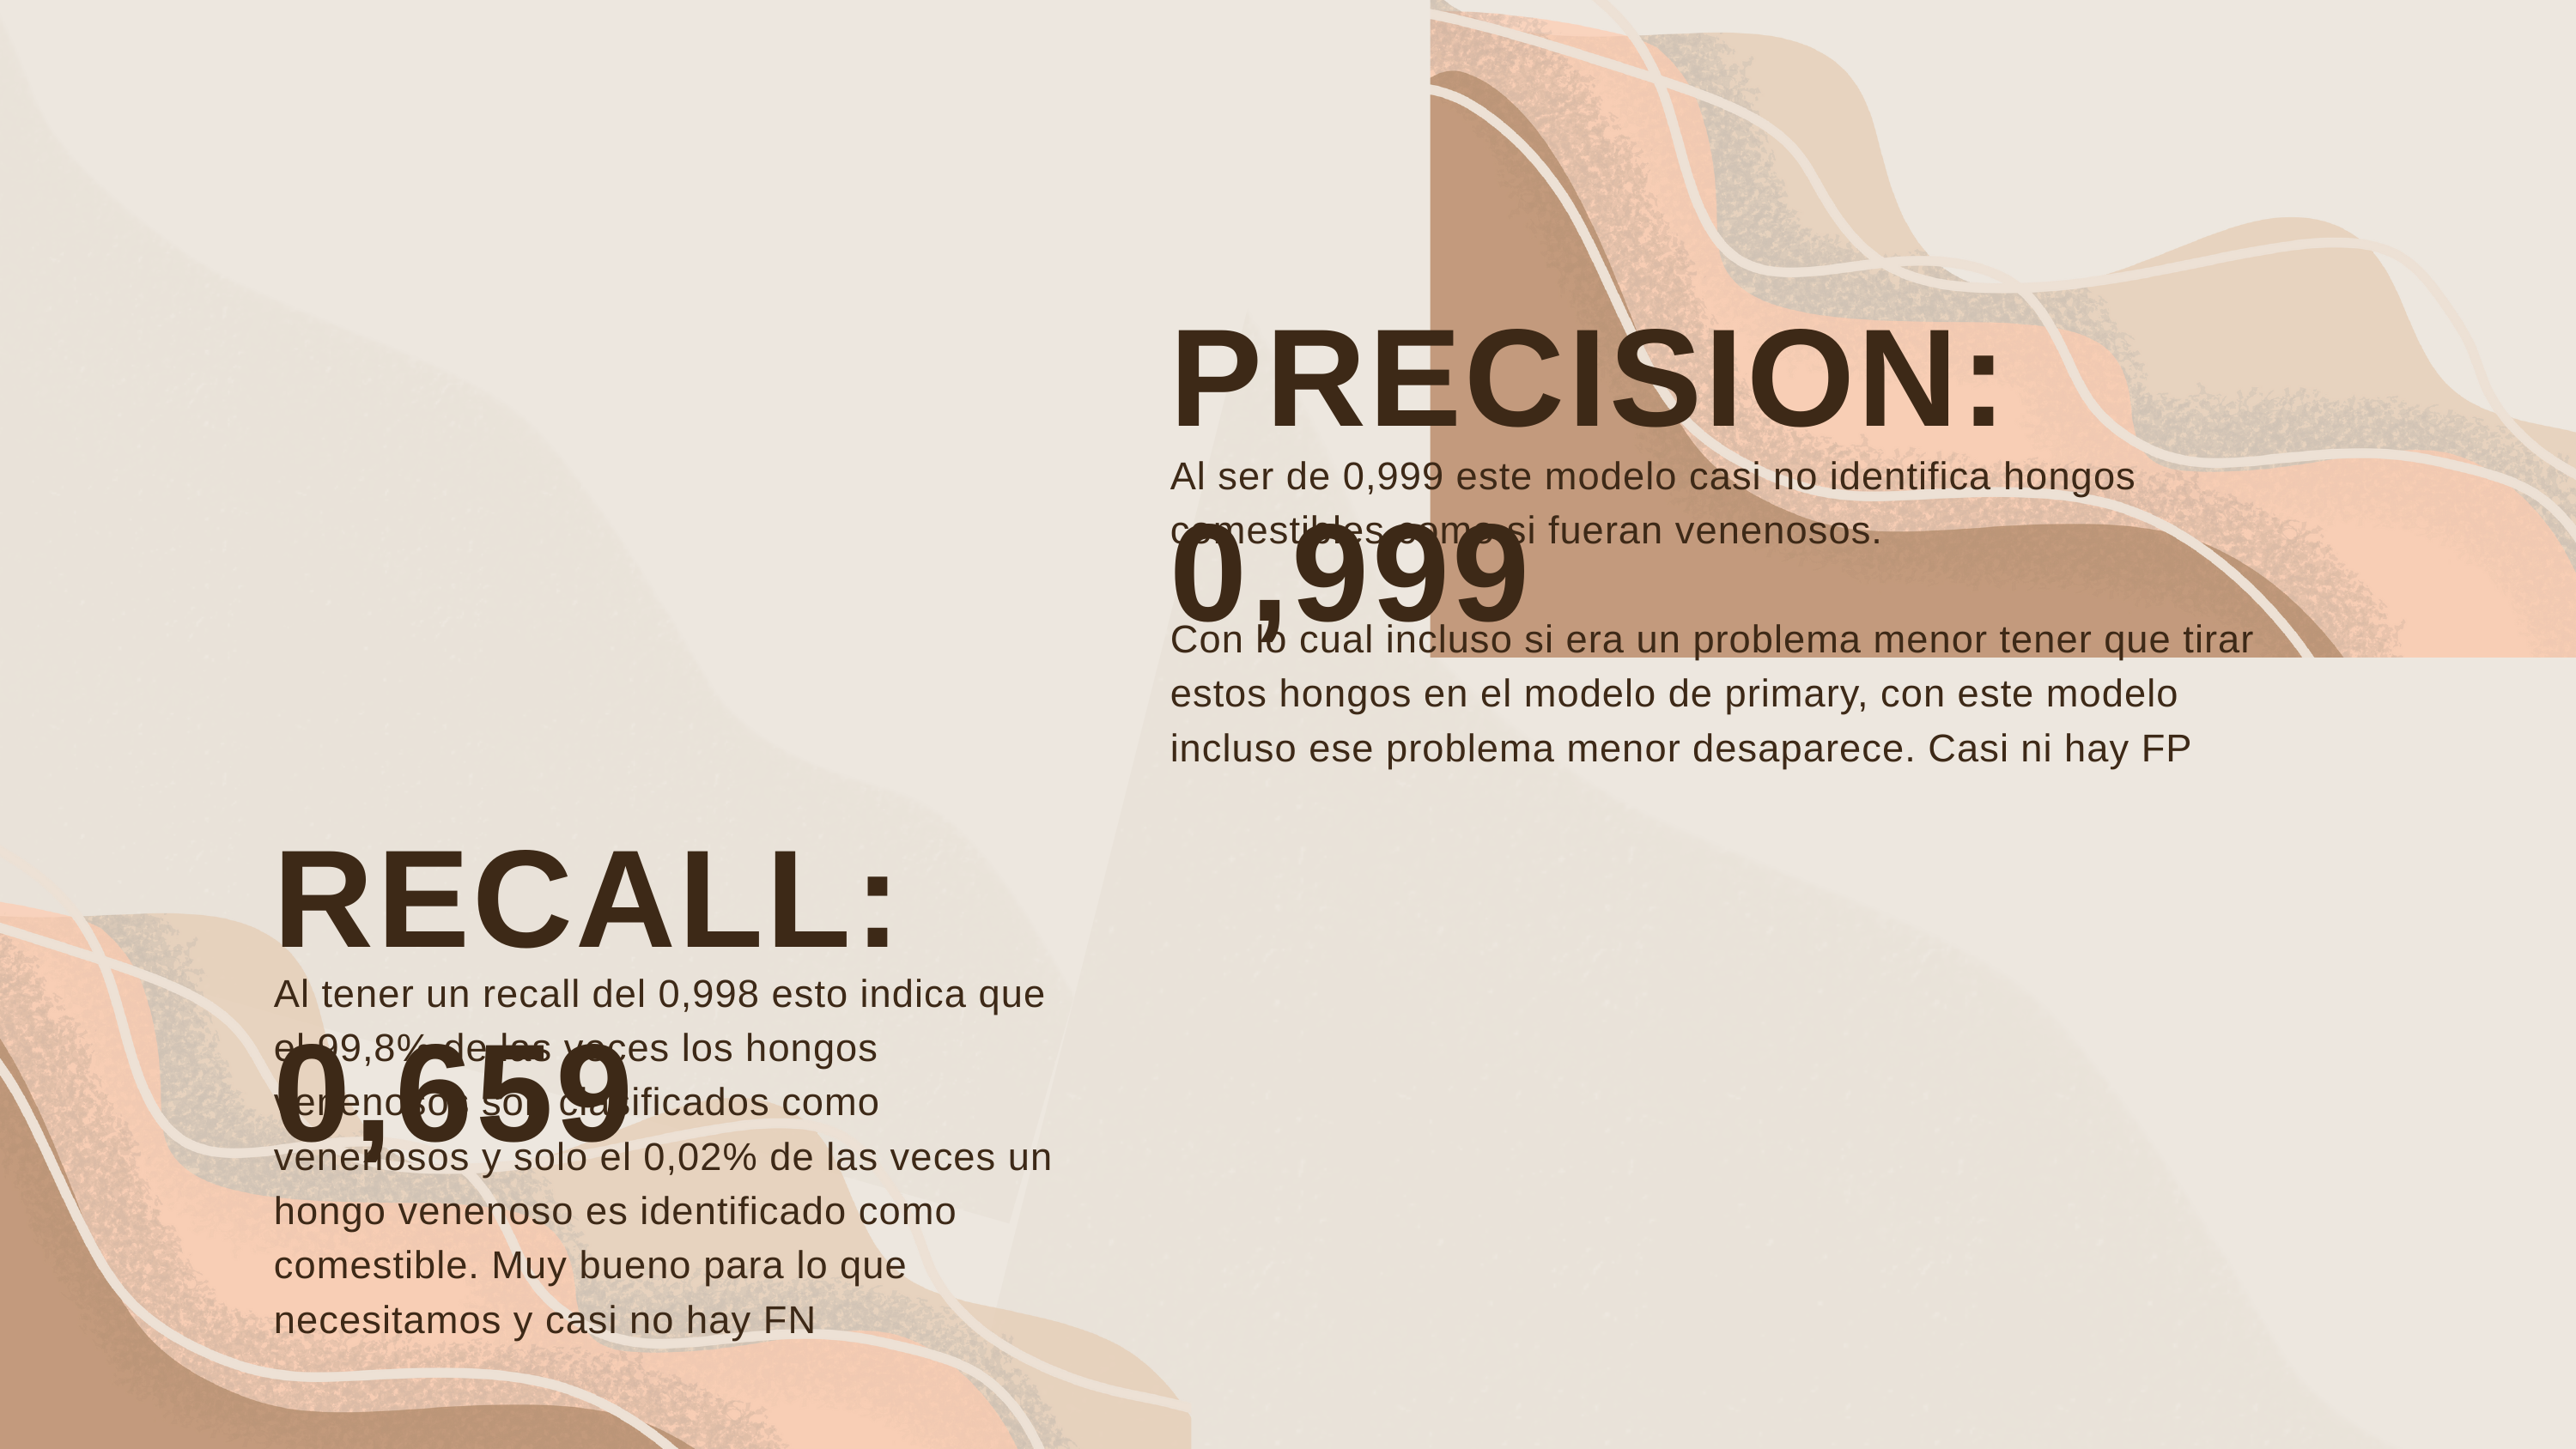

PRECISION: 0,999
Al ser de 0,999 este modelo casi no identifica hongos comestibles como si fueran venenosos.

Con lo cual incluso si era un problema menor tener que tirar estos hongos en el modelo de primary, con este modelo incluso ese problema menor desaparece. Casi ni hay FP
RECALL: 0,659

Al tener un recall del 0,998 esto indica que el 99,8% de las veces los hongos venenosos son clasificados como venenosos y solo el 0,02% de las veces un hongo venenoso es identificado como comestible. Muy bueno para lo que necesitamos y casi no hay FN